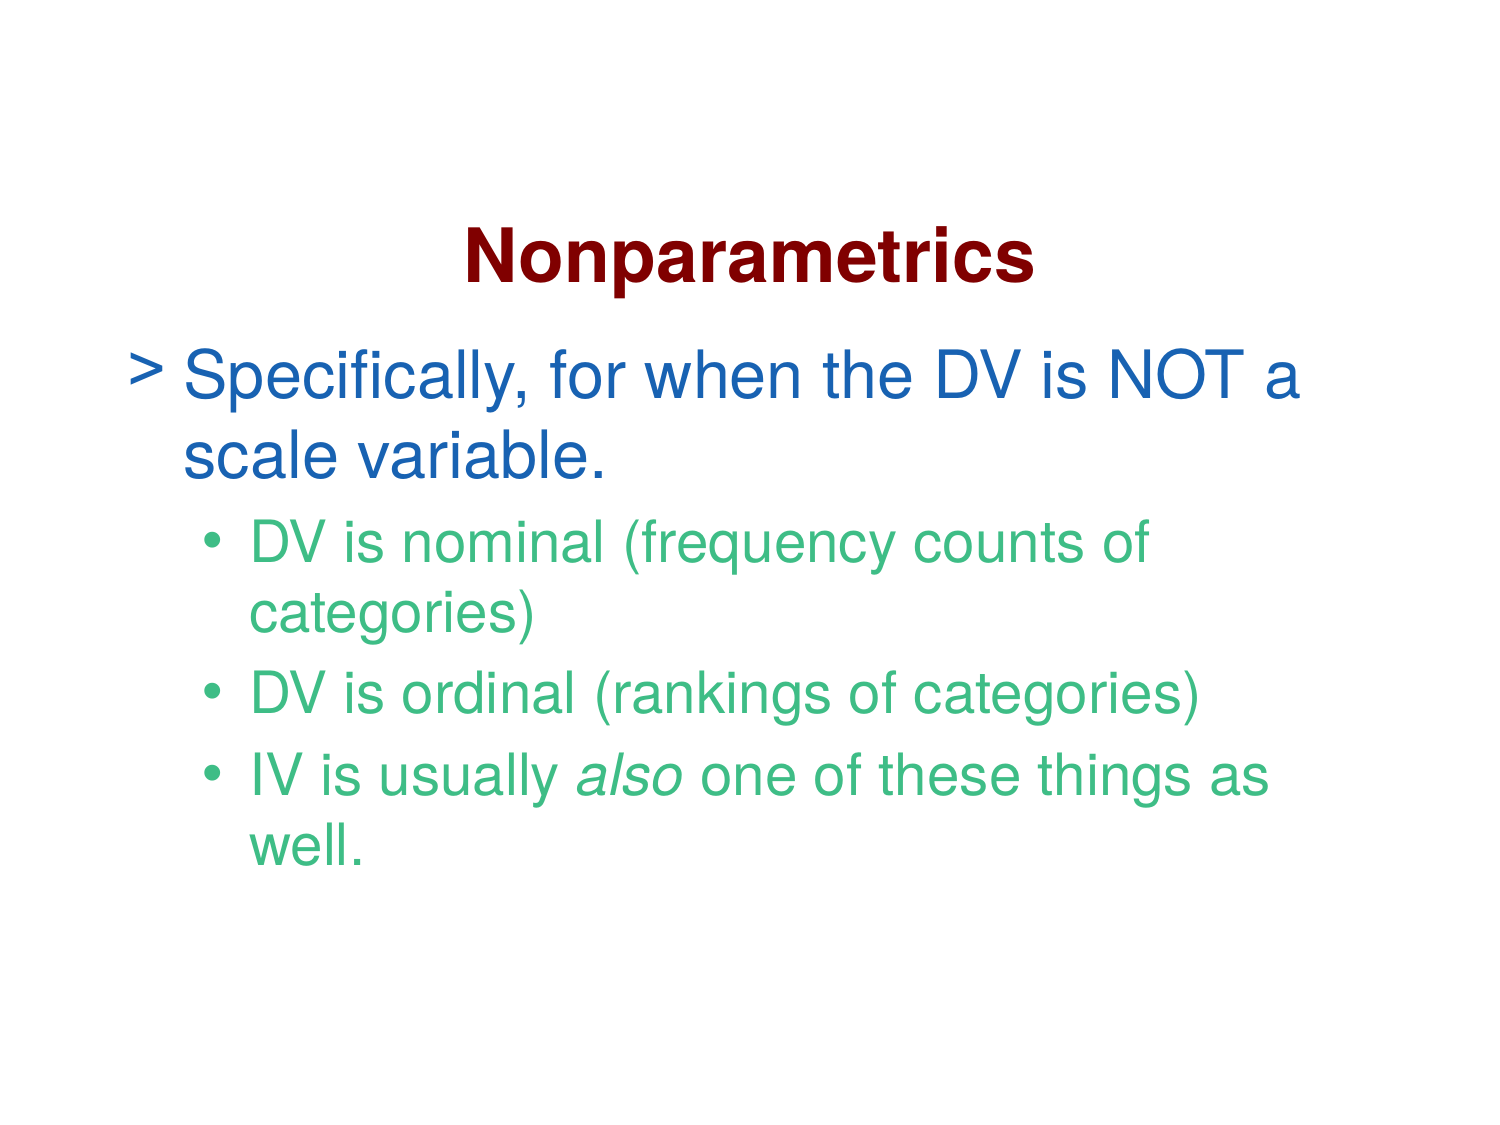

# Nonparametrics
Specifically, for when the DV is NOT a scale variable.
DV is nominal (frequency counts of categories)
DV is ordinal (rankings of categories)
IV is usually also one of these things as well.